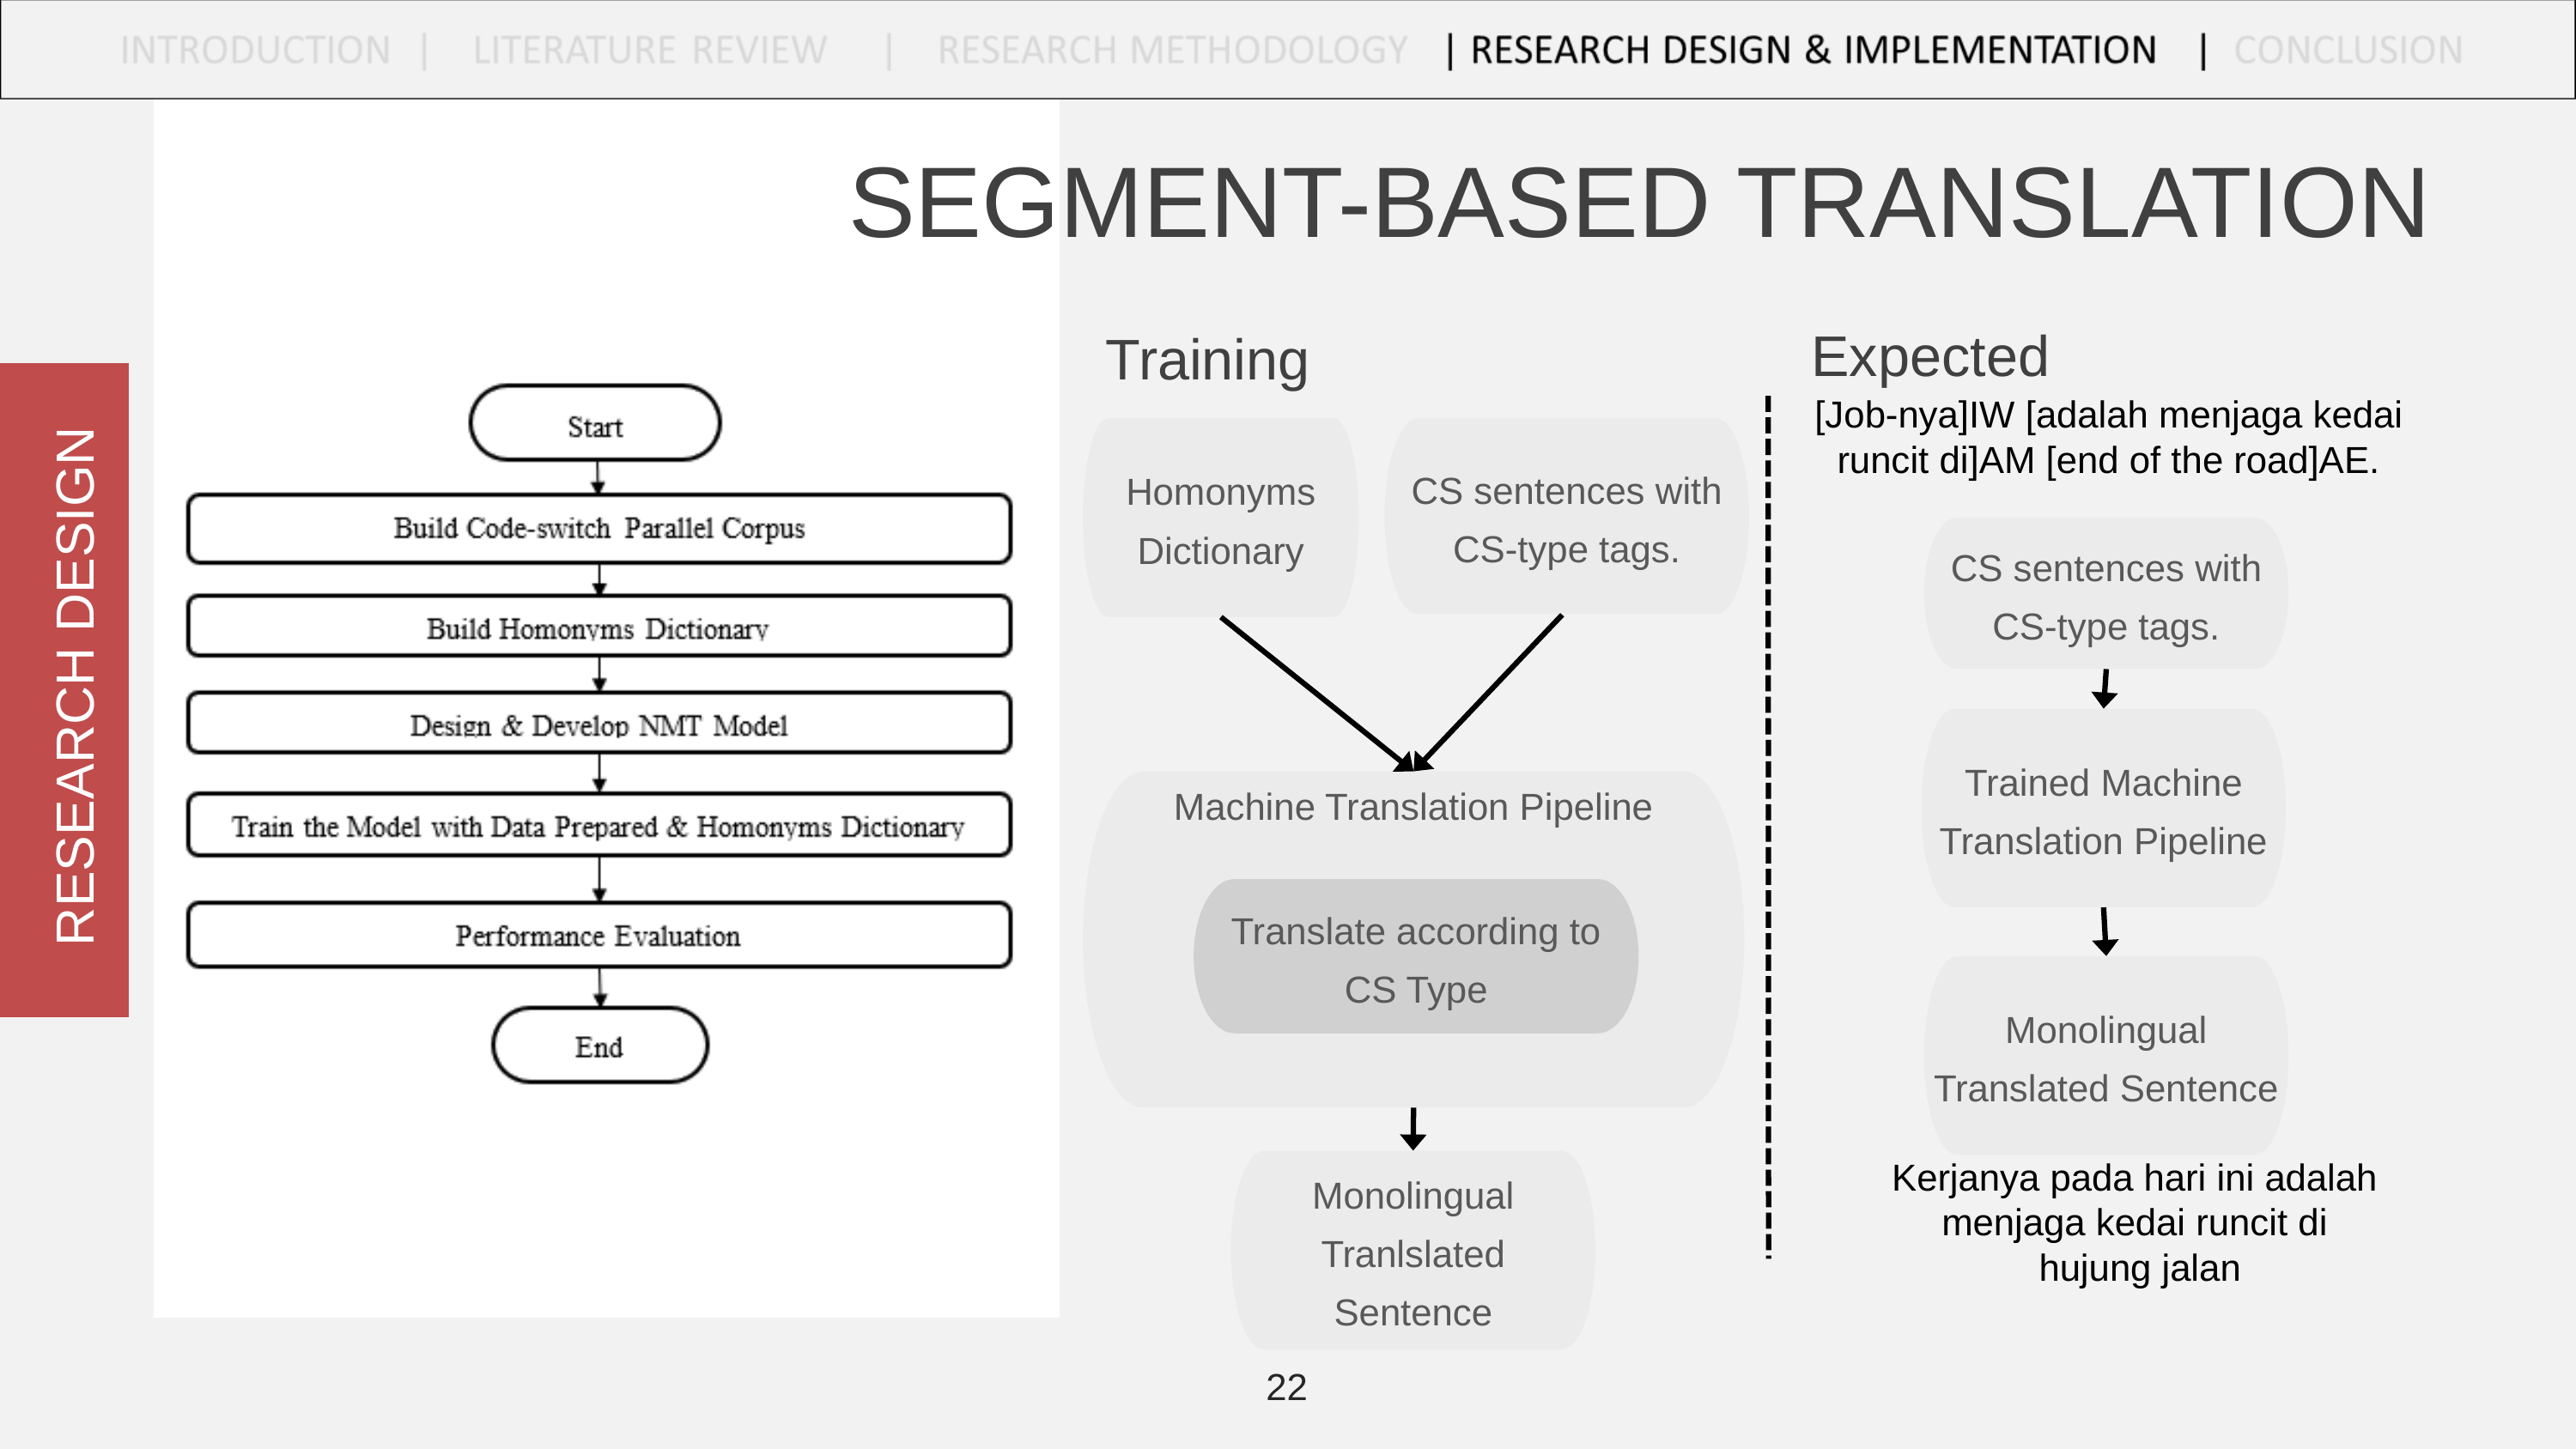

SEGMENT-BASED TRANSLATION
Expected

RESEARCH DESIGN
Training

[Job-nya]IW [adalah menjaga kedai runcit di]AM [end of the road]AE.

Homonyms Dictionary

CS sentences with CS-type tags.

CS sentences with CS-type tags.

Trained Machine Translation Pipeline

Machine Translation Pipeline

Translate according to CS Type

Monolingual Translated Sentence

Monolingual Tranlslated Sentence
Kerjanya pada hari ini adalah menjaga kedai runcit di
 hujung jalan

22